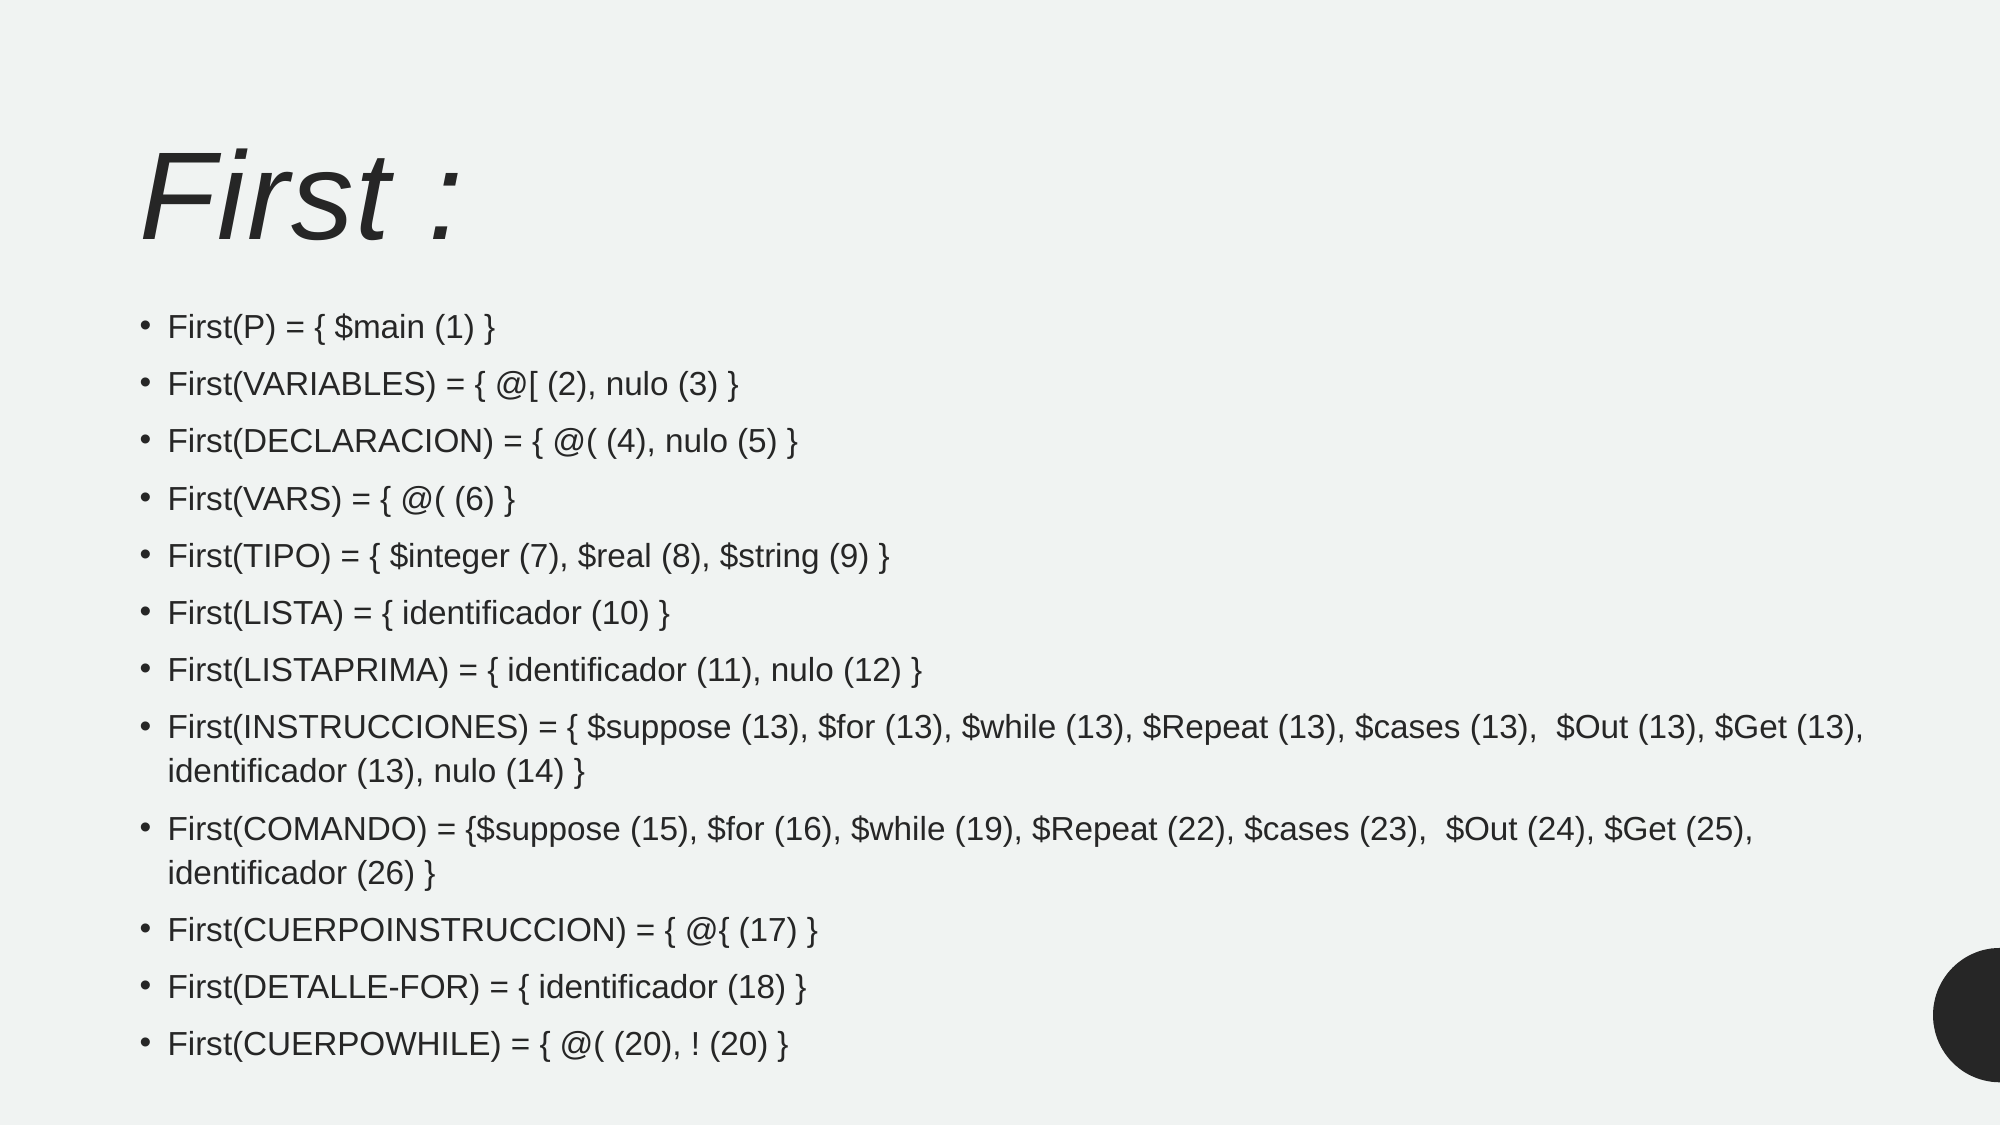

# First :
First(P) = { $main (1) }
First(VARIABLES) = { @[ (2), nulo (3) }
First(DECLARACION) = { @( (4), nulo (5) }
First(VARS) = { @( (6) }
First(TIPO) = { $integer (7), $real (8), $string (9) }
First(LISTA) = { identificador (10) }
First(LISTAPRIMA) = { identificador (11), nulo (12) }
First(INSTRUCCIONES) = { $suppose (13), $for (13), $while (13), $Repeat (13), $cases (13),  $Out (13), $Get (13), identificador (13), nulo (14) }
First(COMANDO) = {$suppose (15), $for (16), $while (19), $Repeat (22), $cases (23),  $Out (24), $Get (25), identificador (26) }
First(CUERPOINSTRUCCION) = { @{ (17) }
First(DETALLE-FOR) = { identificador (18) }
First(CUERPOWHILE) = { @( (20), ! (20) }